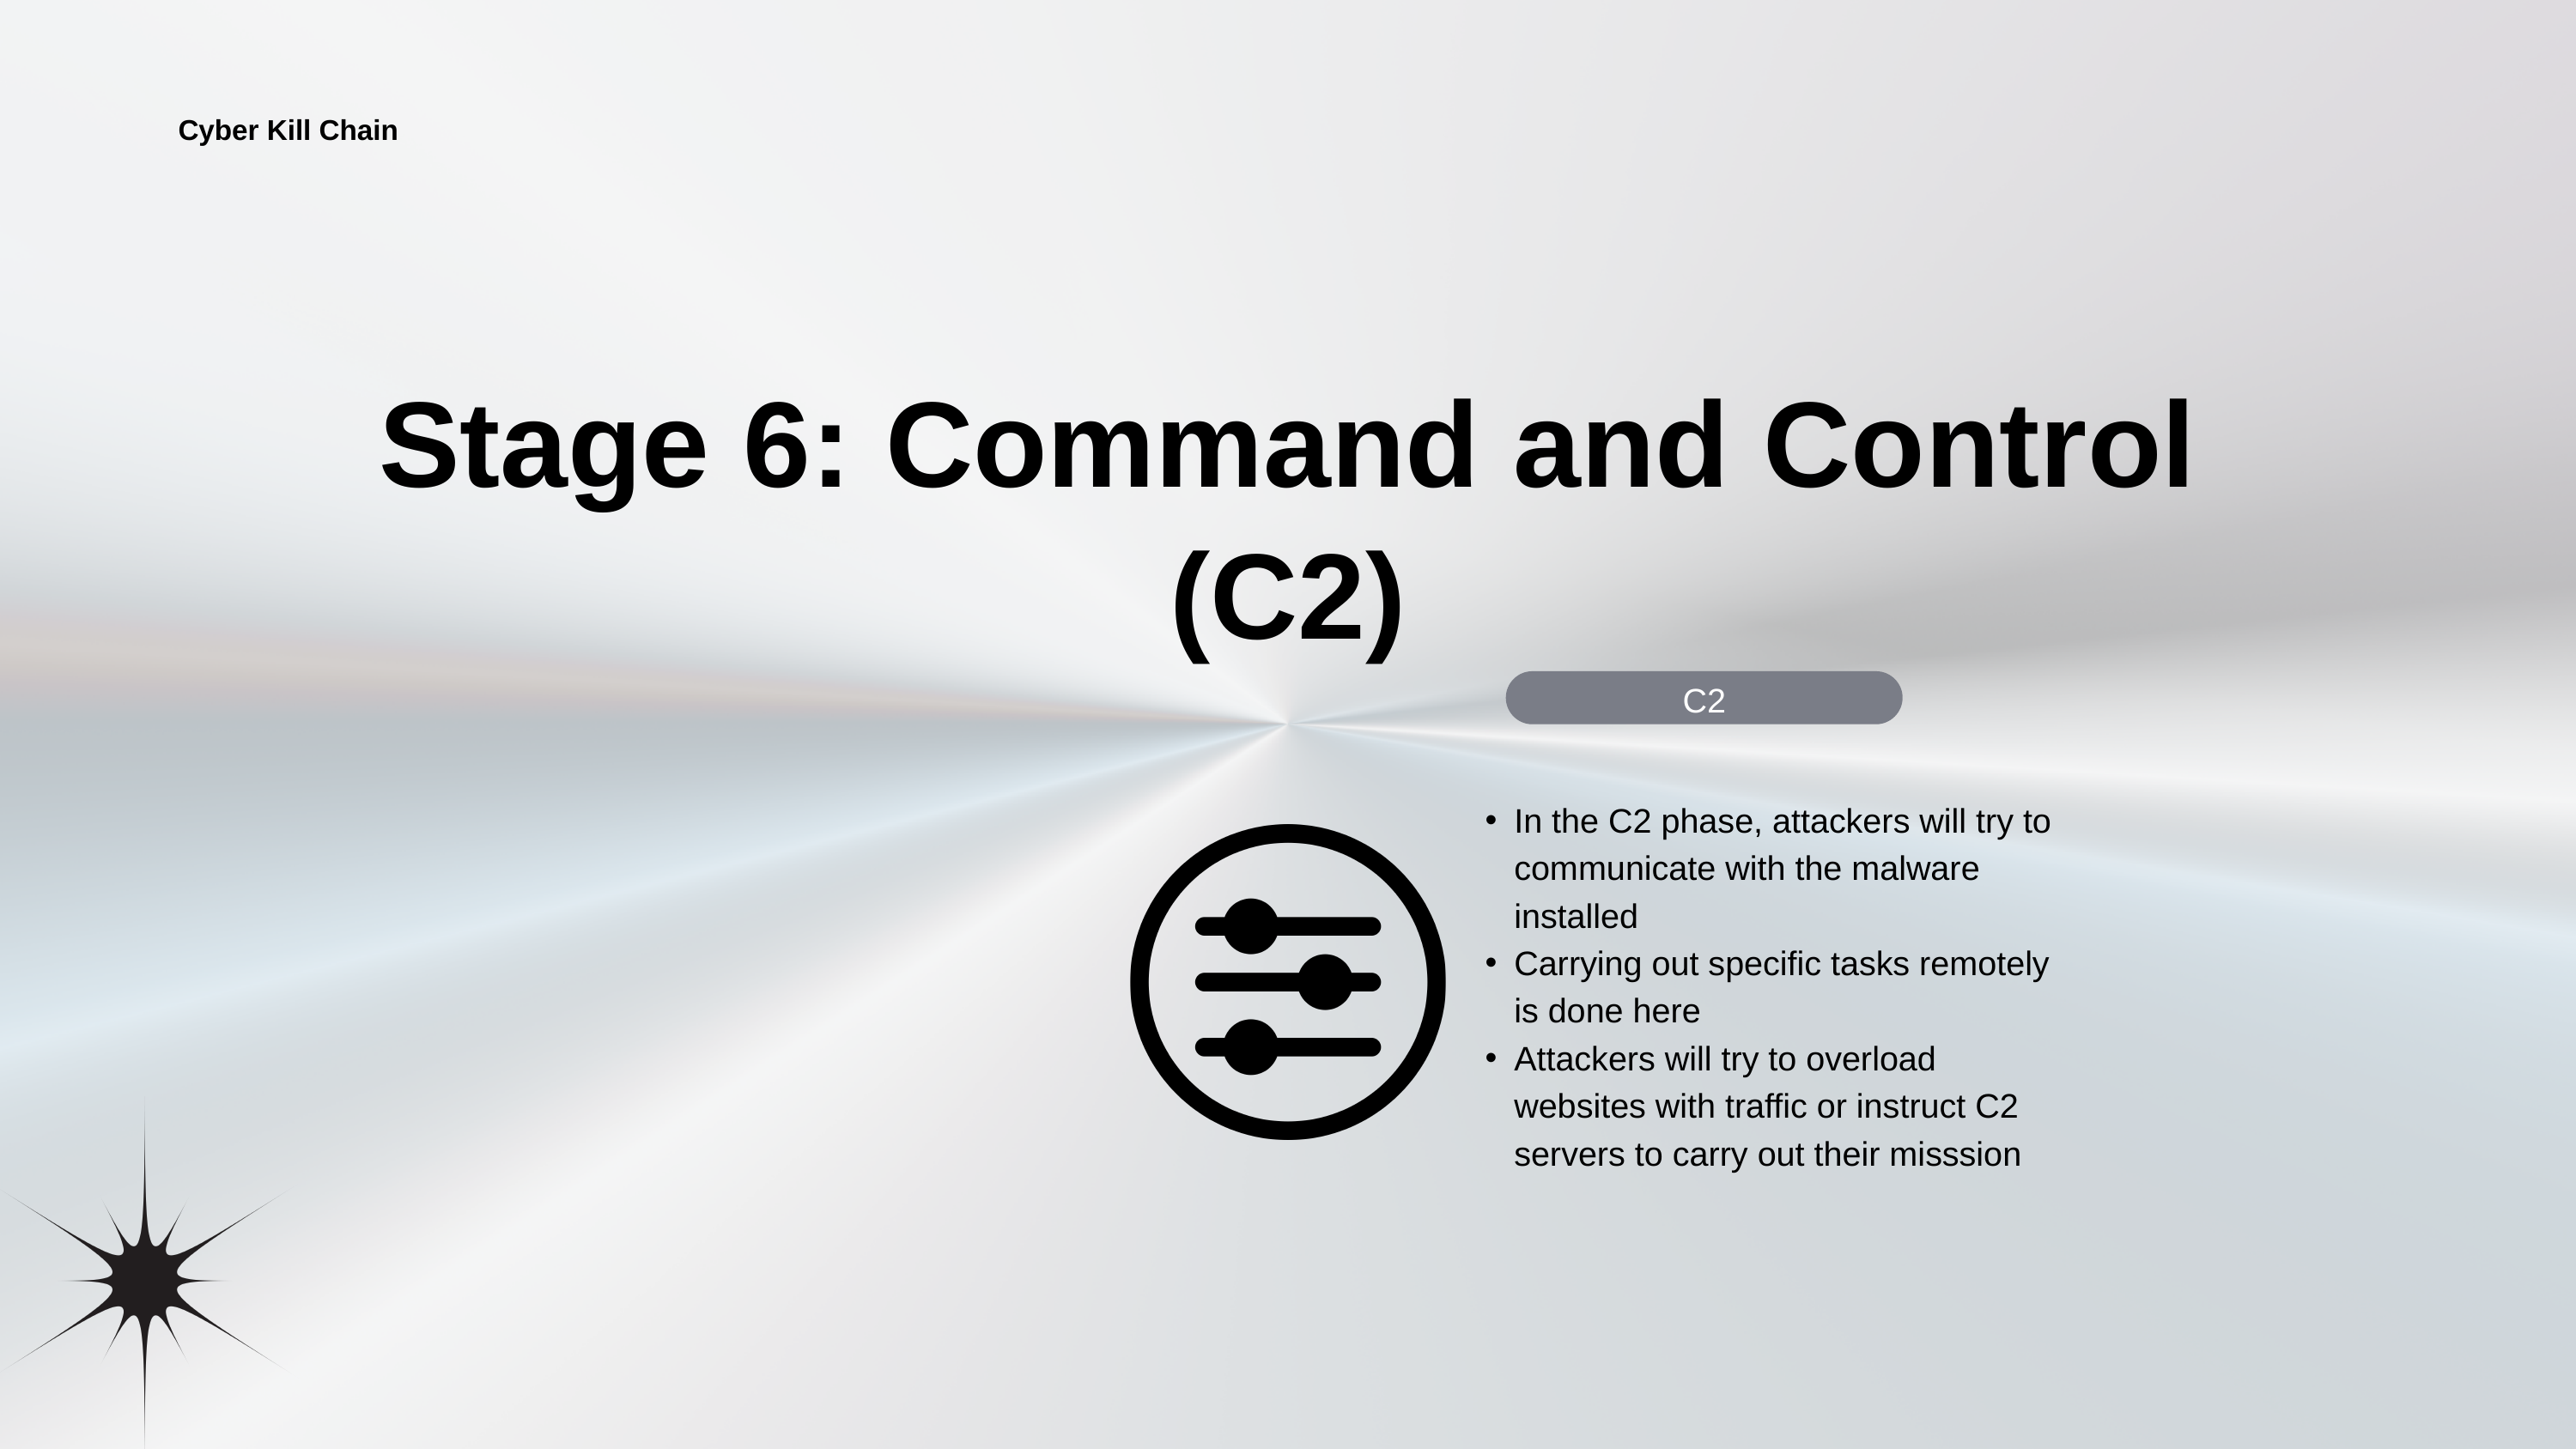

Cyber Kill Chain
Stage 6: Command and Control (C2)

C2
In the C2 phase, attackers will try to communicate with the malware installed
Carrying out specific tasks remotely is done here
Attackers will try to overload websites with traffic or instruct C2 servers to carry out their misssion